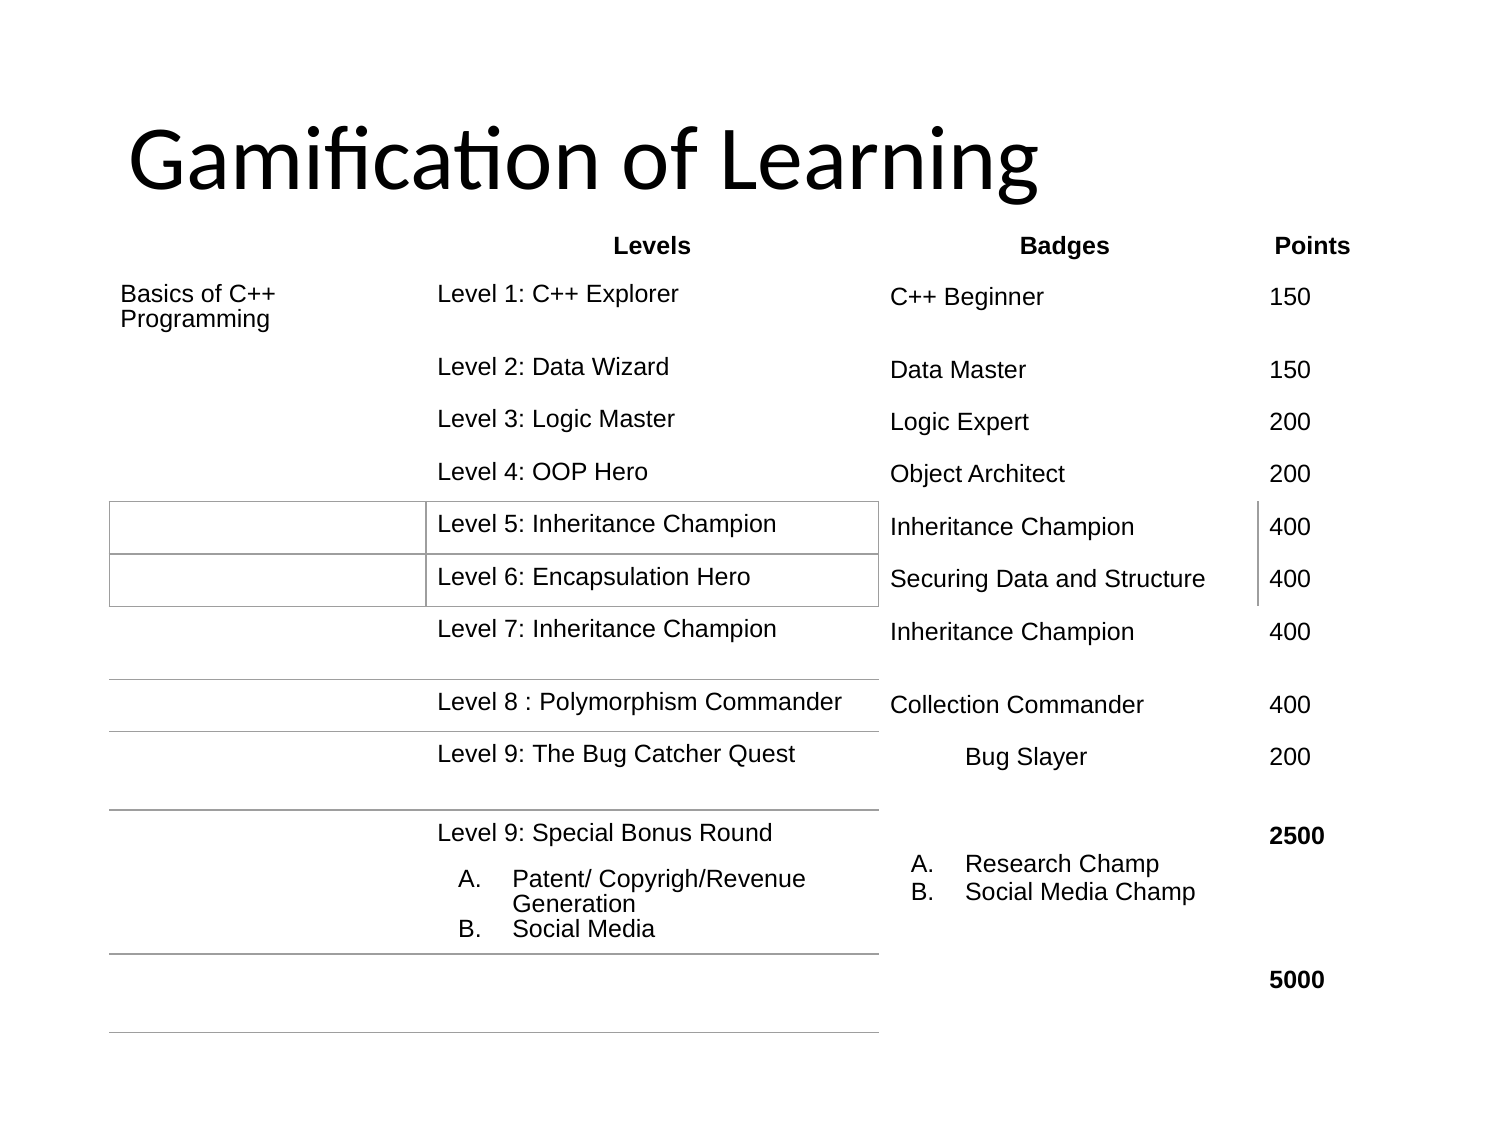

# Gamification of Learning
|  | Levels | Badges | Points |
| --- | --- | --- | --- |
| Basics of C++ Programming | Level 1: C++ Explorer | C++ Beginner | 150 |
|  | Level 2: Data Wizard | Data Master | 150 |
|  | Level 3: Logic Master | Logic Expert | 200 |
|  | Level 4: OOP Hero | Object Architect | 200 |
|  | Level 5: Inheritance Champion | Inheritance Champion | 400 |
|  | Level 6: Encapsulation Hero | Securing Data and Structure | 400 |
|  | Level 7: Inheritance Champion | Inheritance Champion | 400 |
|  | Level 8 : Polymorphism Commander | Collection Commander | 400 |
|  | Level 9: The Bug Catcher Quest | Bug Slayer | 200 |
|  | Level 9: Special Bonus Round Patent/ Copyrigh/Revenue Generation Social Media | Research Champ Social Media Champ | 2500 |
|  |  |  | 5000 |